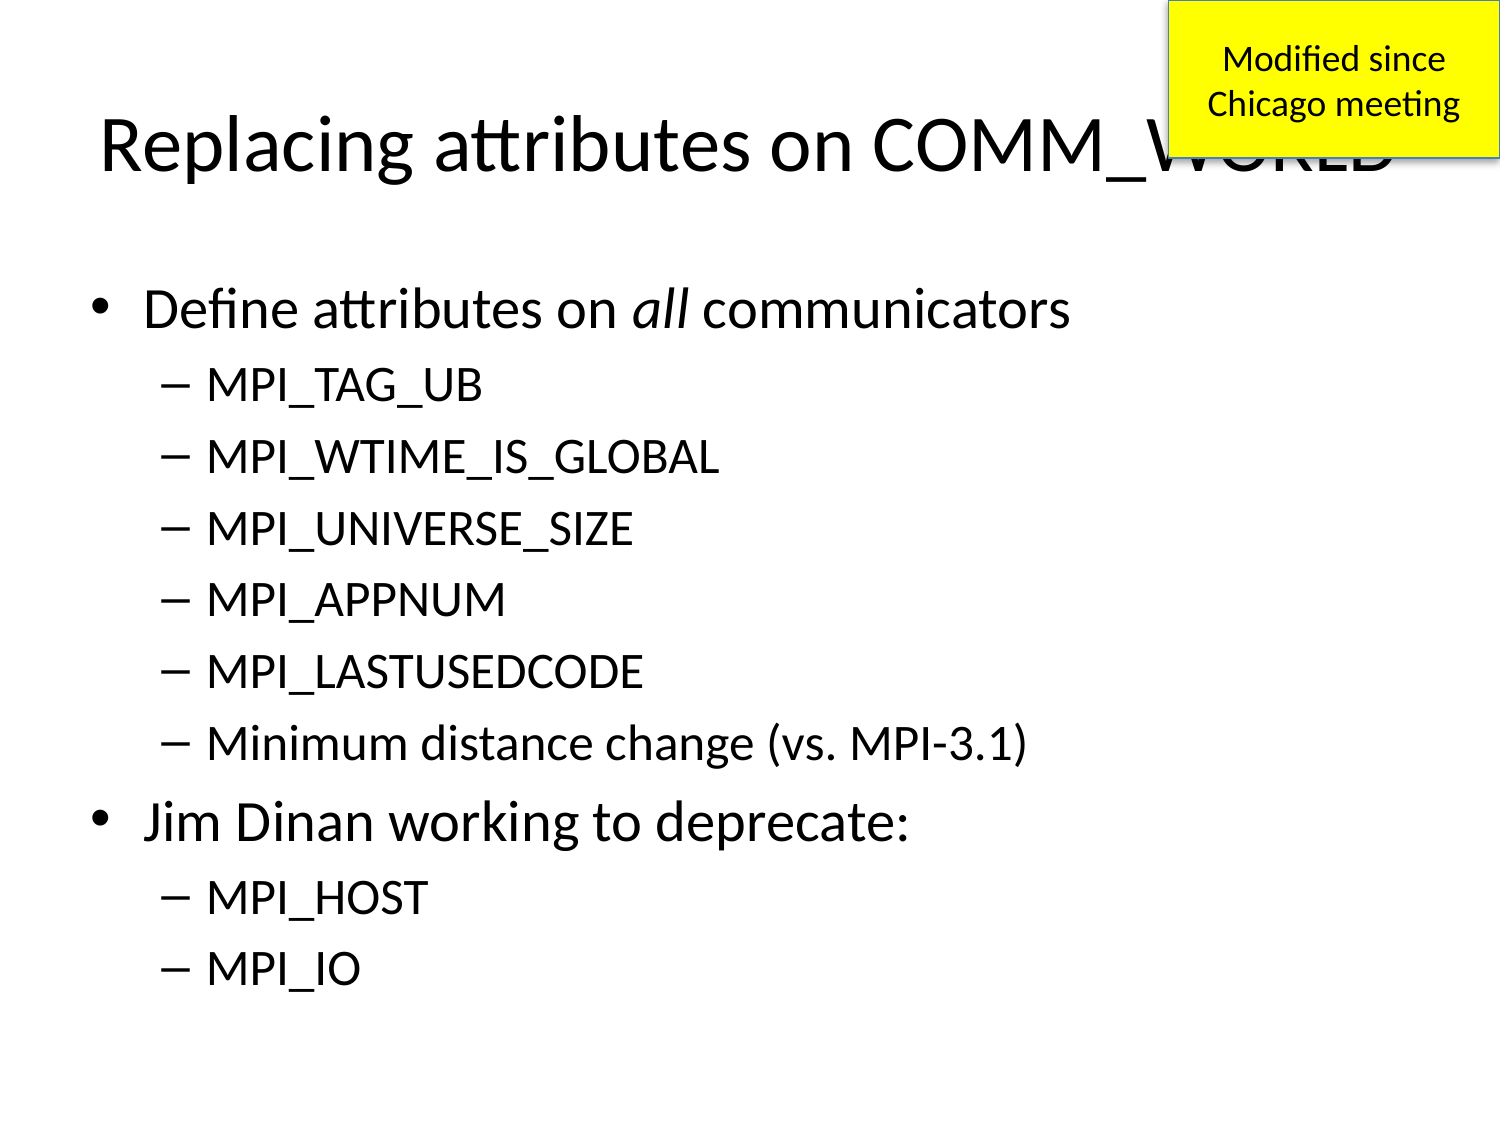

Modified since Chicago meeting
# Replacing attributes on COMM_WORLD
Define attributes on all communicators
MPI_TAG_UB
MPI_WTIME_IS_GLOBAL
MPI_UNIVERSE_SIZE
MPI_APPNUM
MPI_LASTUSEDCODE
Minimum distance change (vs. MPI-3.1)
Jim Dinan working to deprecate:
MPI_HOST
MPI_IO